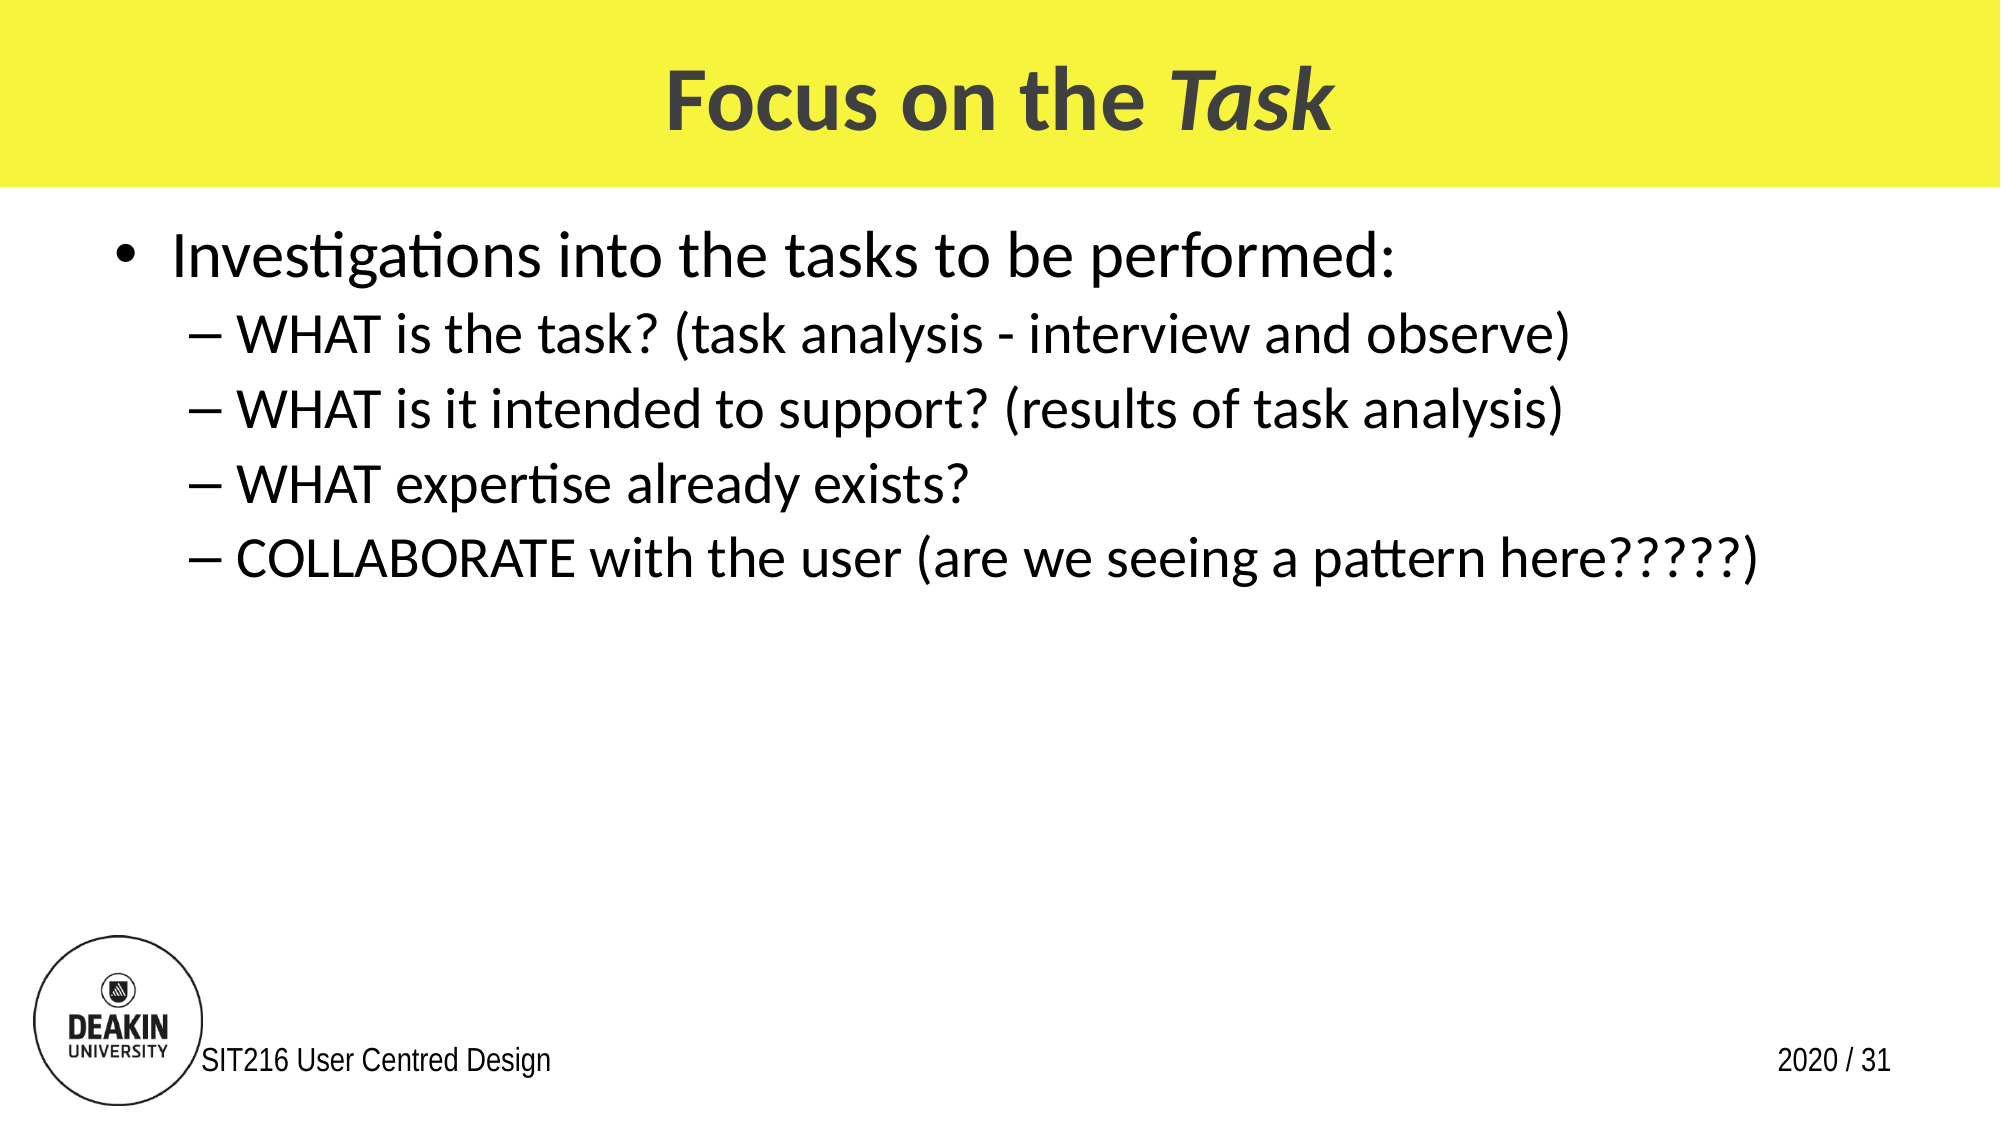

# Focus on the Task
Investigations into the tasks to be performed:
WHAT is the task? (task analysis - interview and observe)
WHAT is it intended to support? (results of task analysis)
WHAT expertise already exists?
COLLABORATE with the user (are we seeing a pattern here?????)